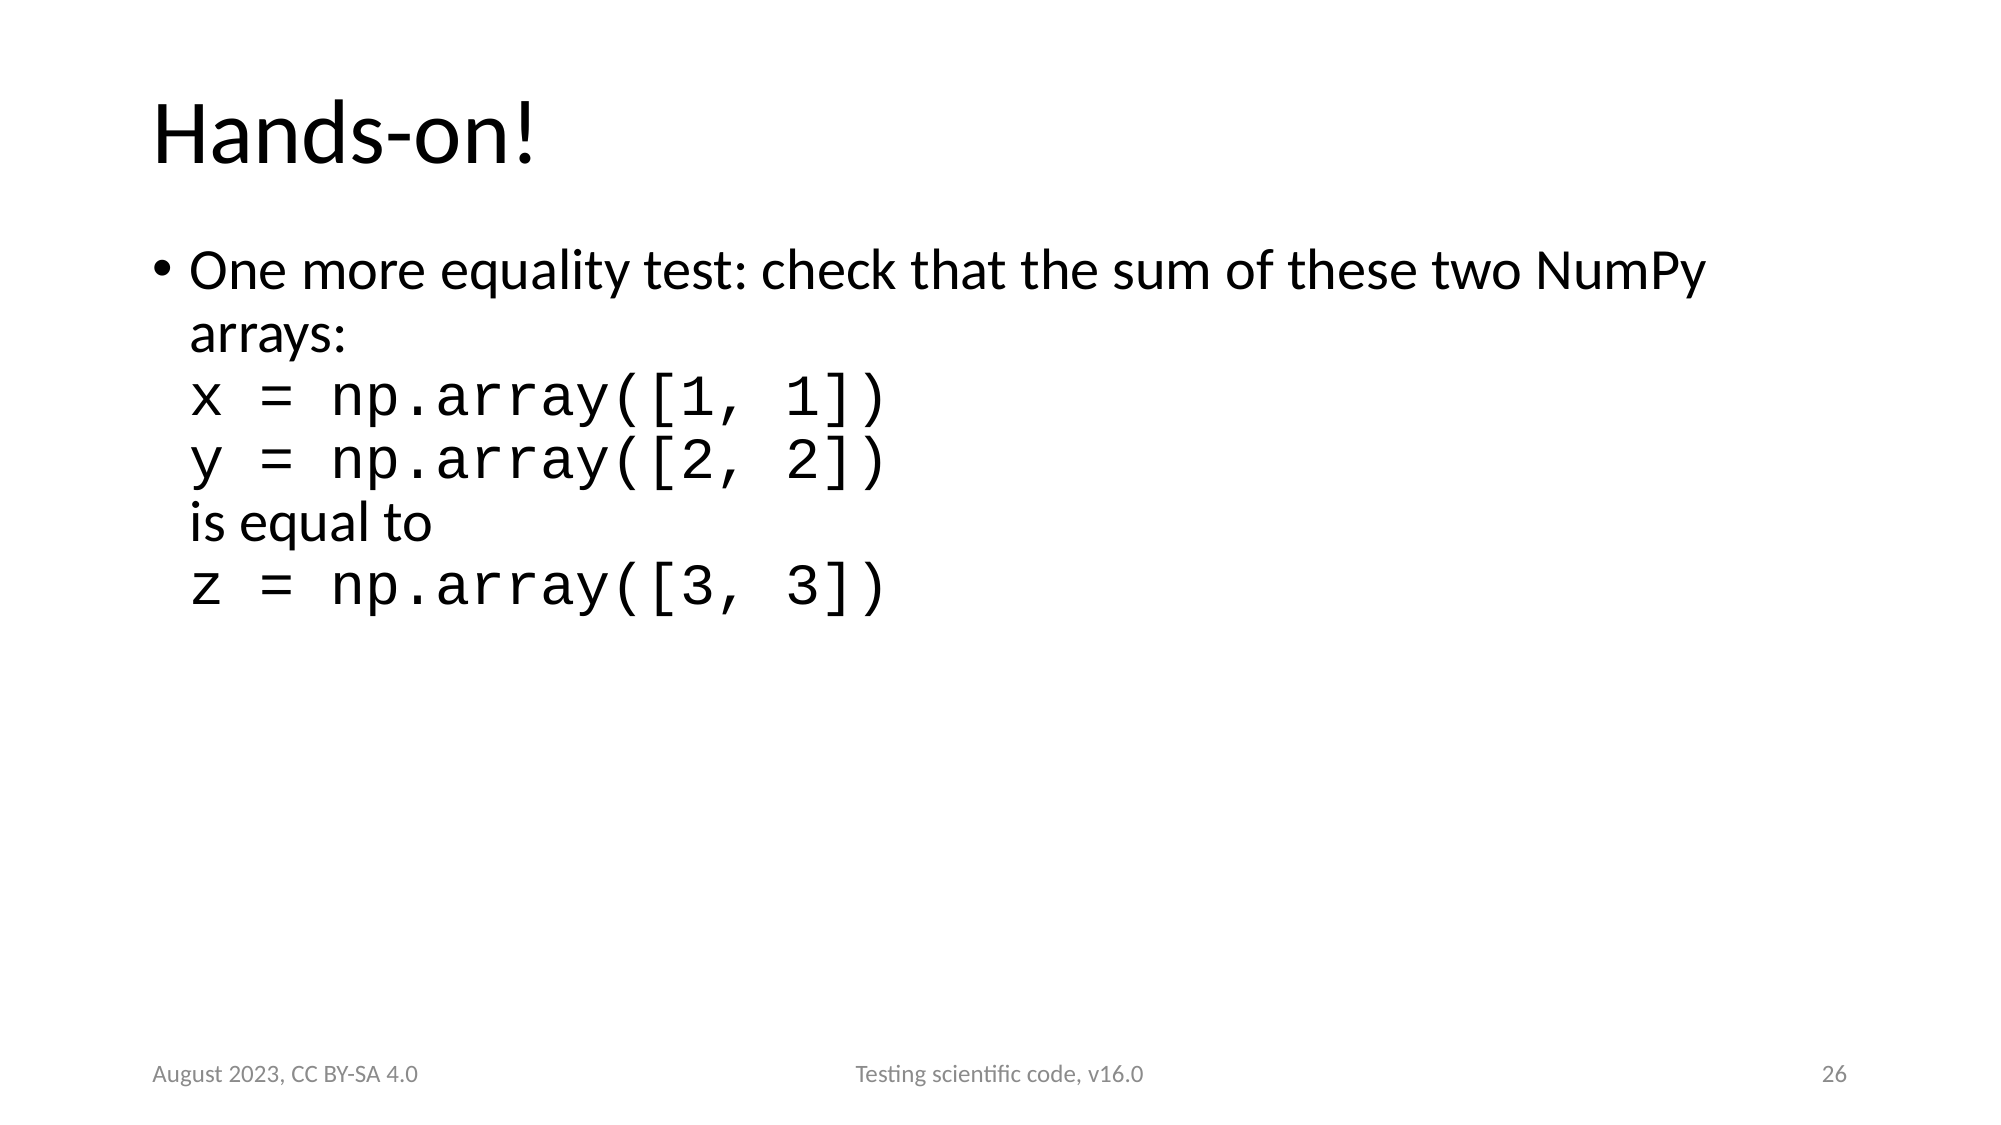

# Hands-on!
One more equality test: check that the sum of these two NumPy arrays:
x = np.array([1, 1])
y = np.array([2, 2])
is equal to
z = np.array([3, 3])

August 2023, CC BY-SA 4.0
Testing scientific code, v16.0
26